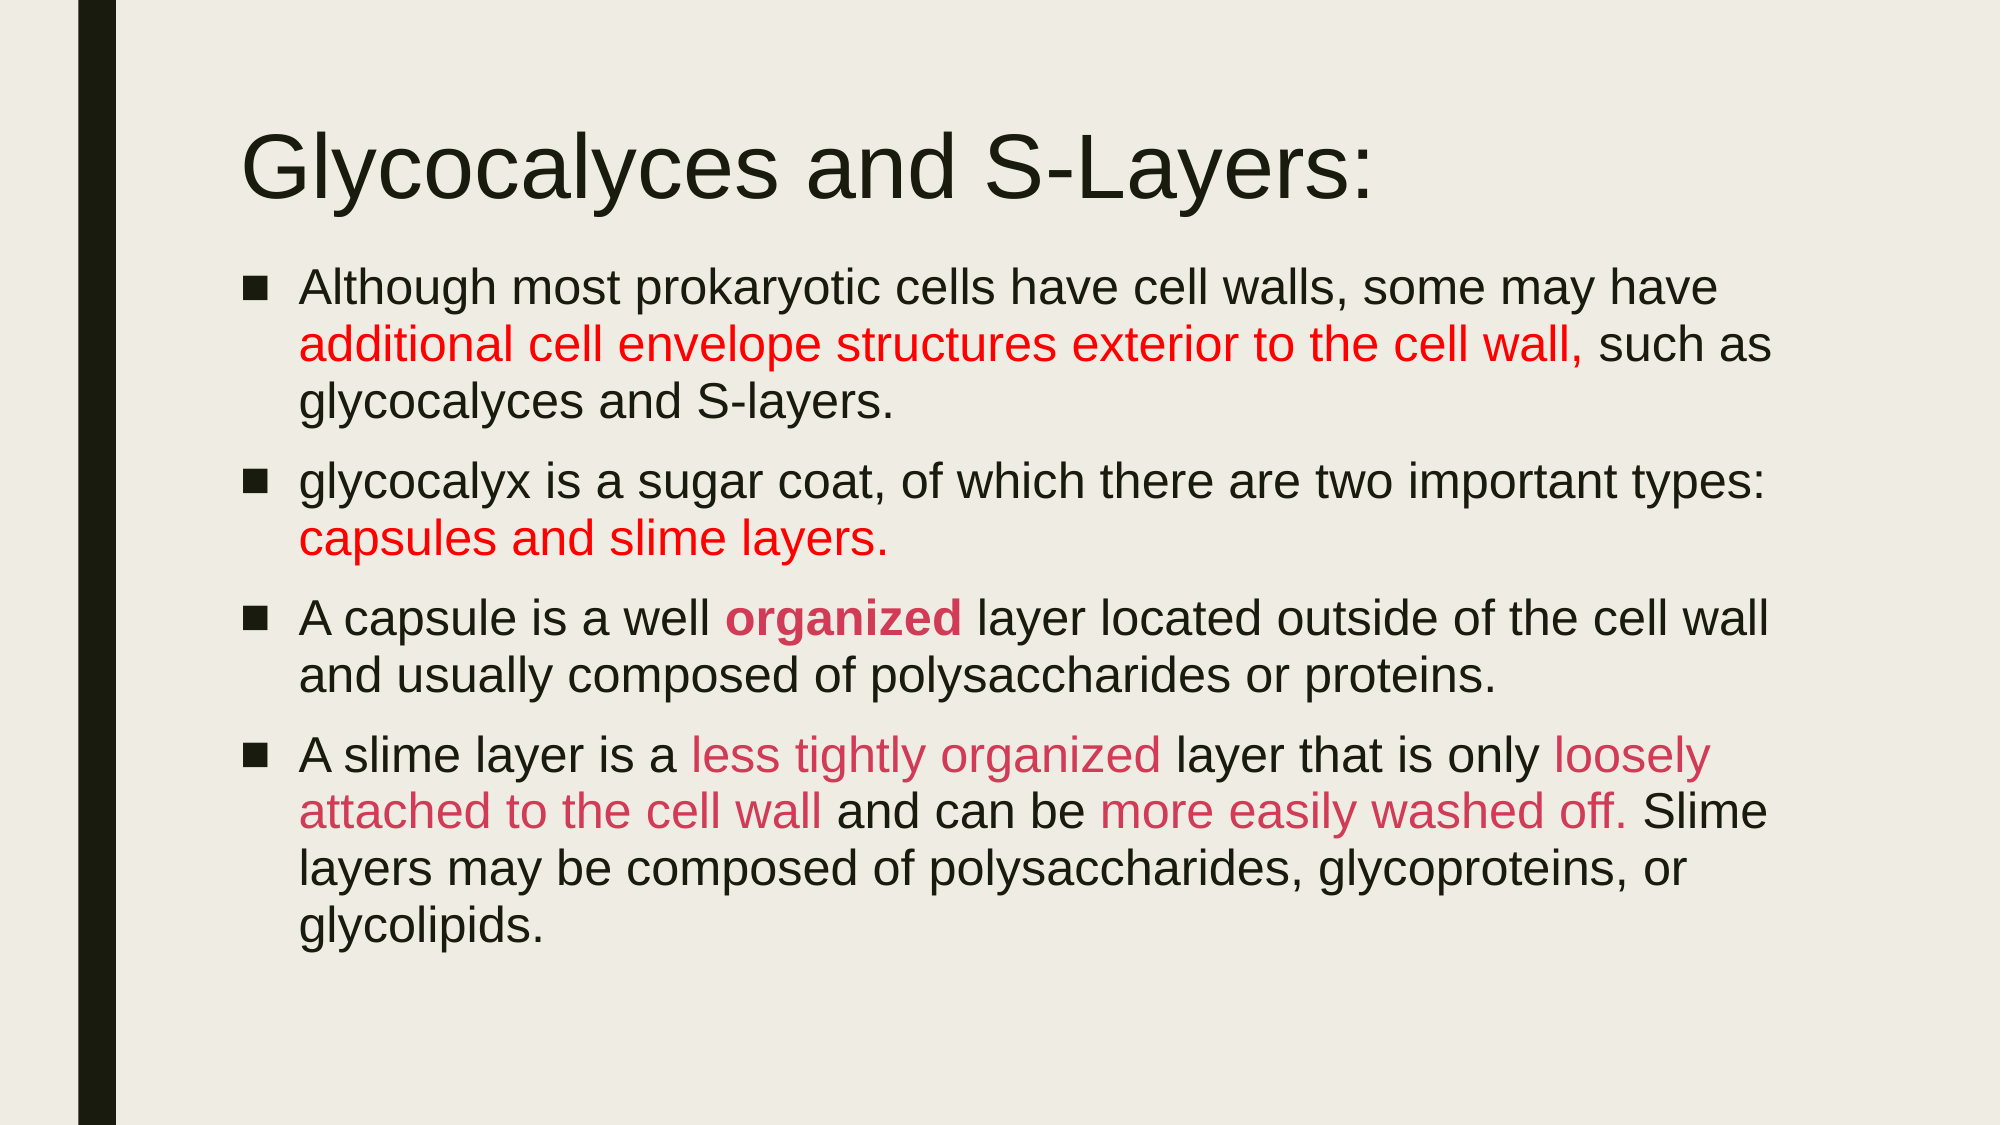

# Glycocalyces and S-Layers:
Although most prokaryotic cells have cell walls, some may have additional cell envelope structures exterior to the cell wall, such as glycocalyces and S-layers.
glycocalyx is a sugar coat, of which there are two important types: capsules and slime layers.
A capsule is a well organized layer located outside of the cell wall and usually composed of polysaccharides or proteins.
A slime layer is a less tightly organized layer that is only loosely attached to the cell wall and can be more easily washed off. Slime layers may be composed of polysaccharides, glycoproteins, or glycolipids.